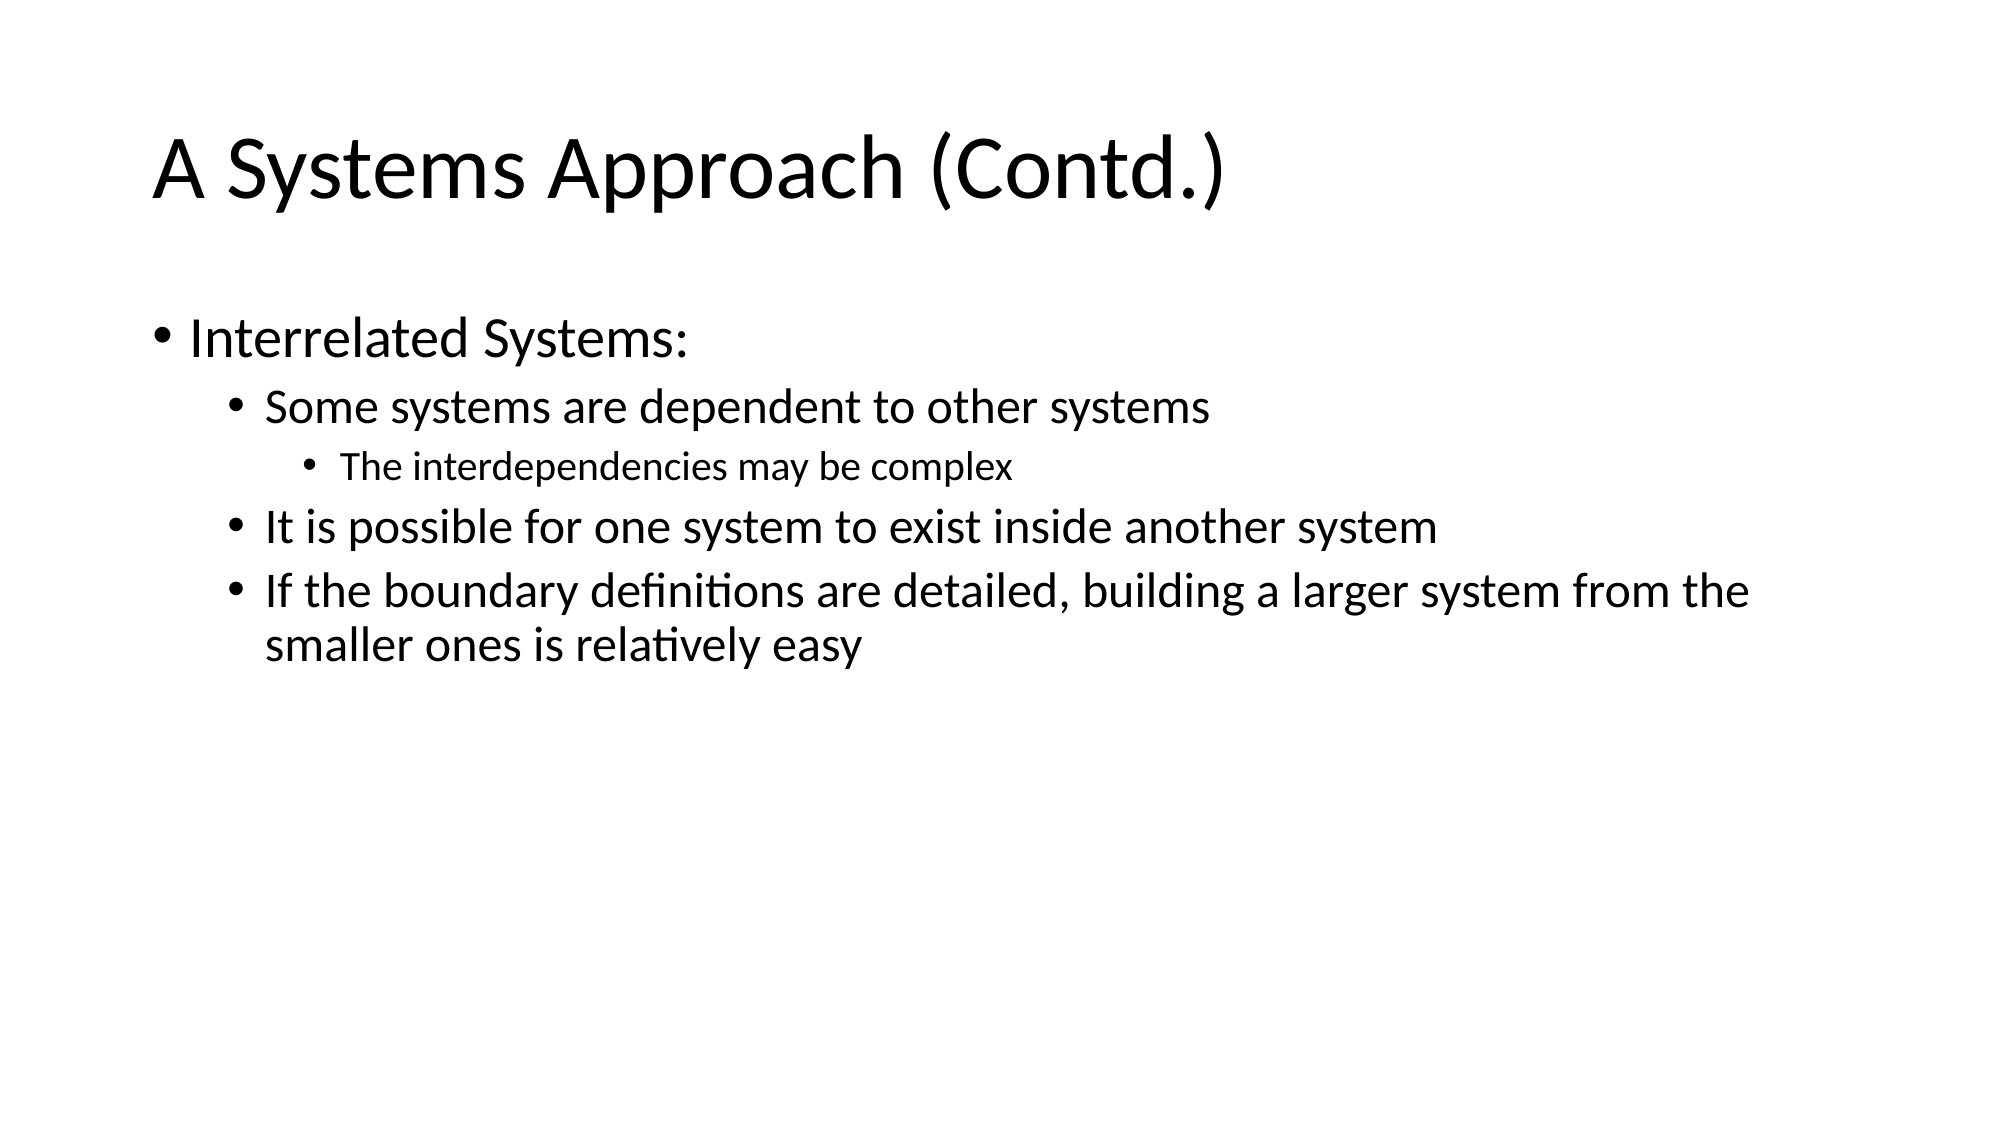

# A Systems Approach (Contd.)
Interrelated Systems:
Some systems are dependent to other systems
The interdependencies may be complex
It is possible for one system to exist inside another system
If the boundary definitions are detailed, building a larger system from the smaller ones is relatively easy